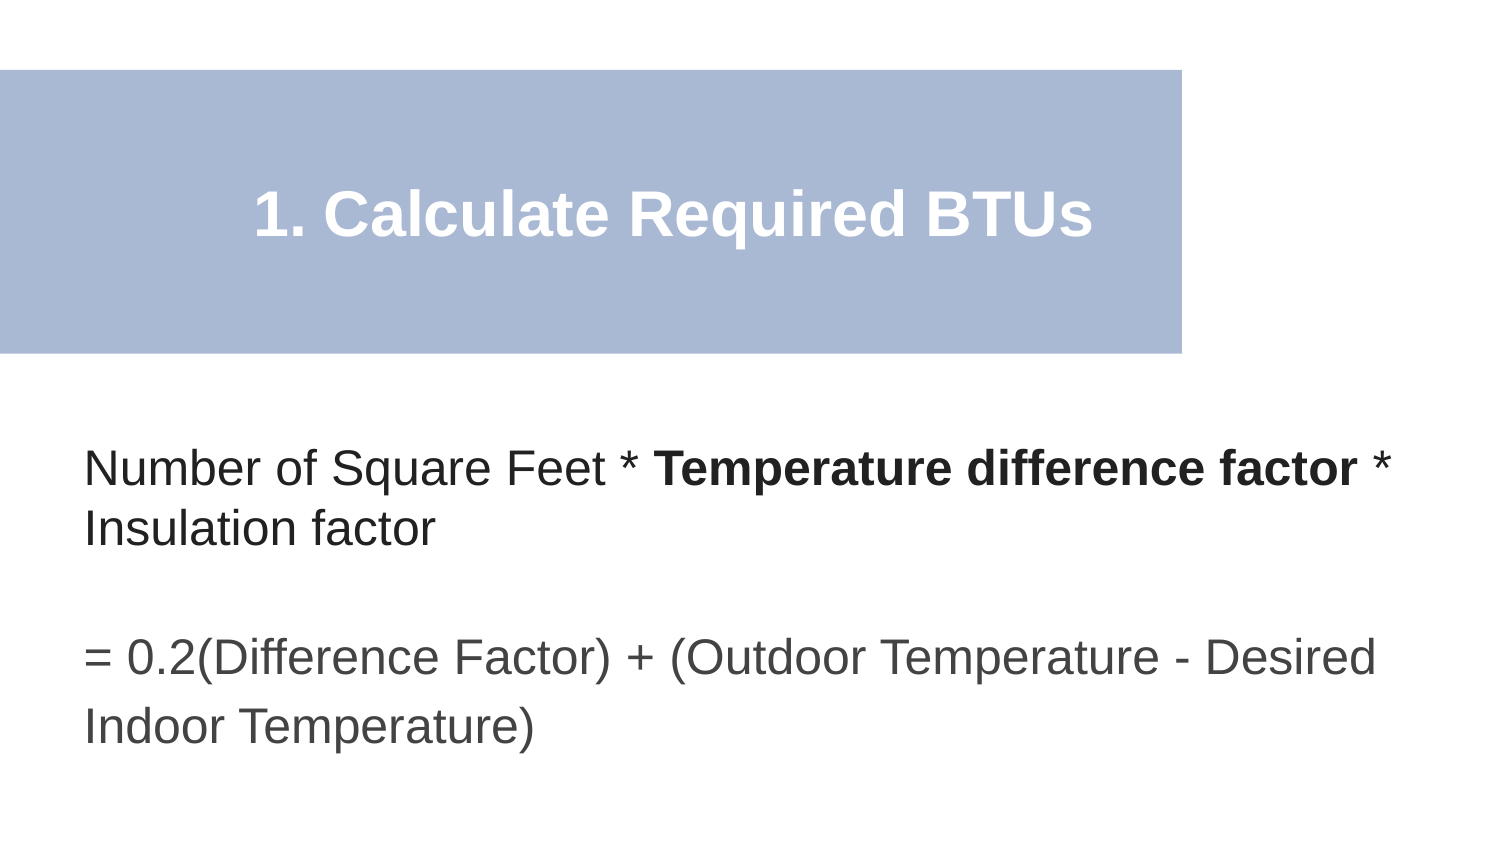

Calculate Required BTUs
Number of Square Feet * Temperature difference factor * Insulation factor

= 0.2(Difference Factor) + (Outdoor Temperature - Desired Indoor Temperature)